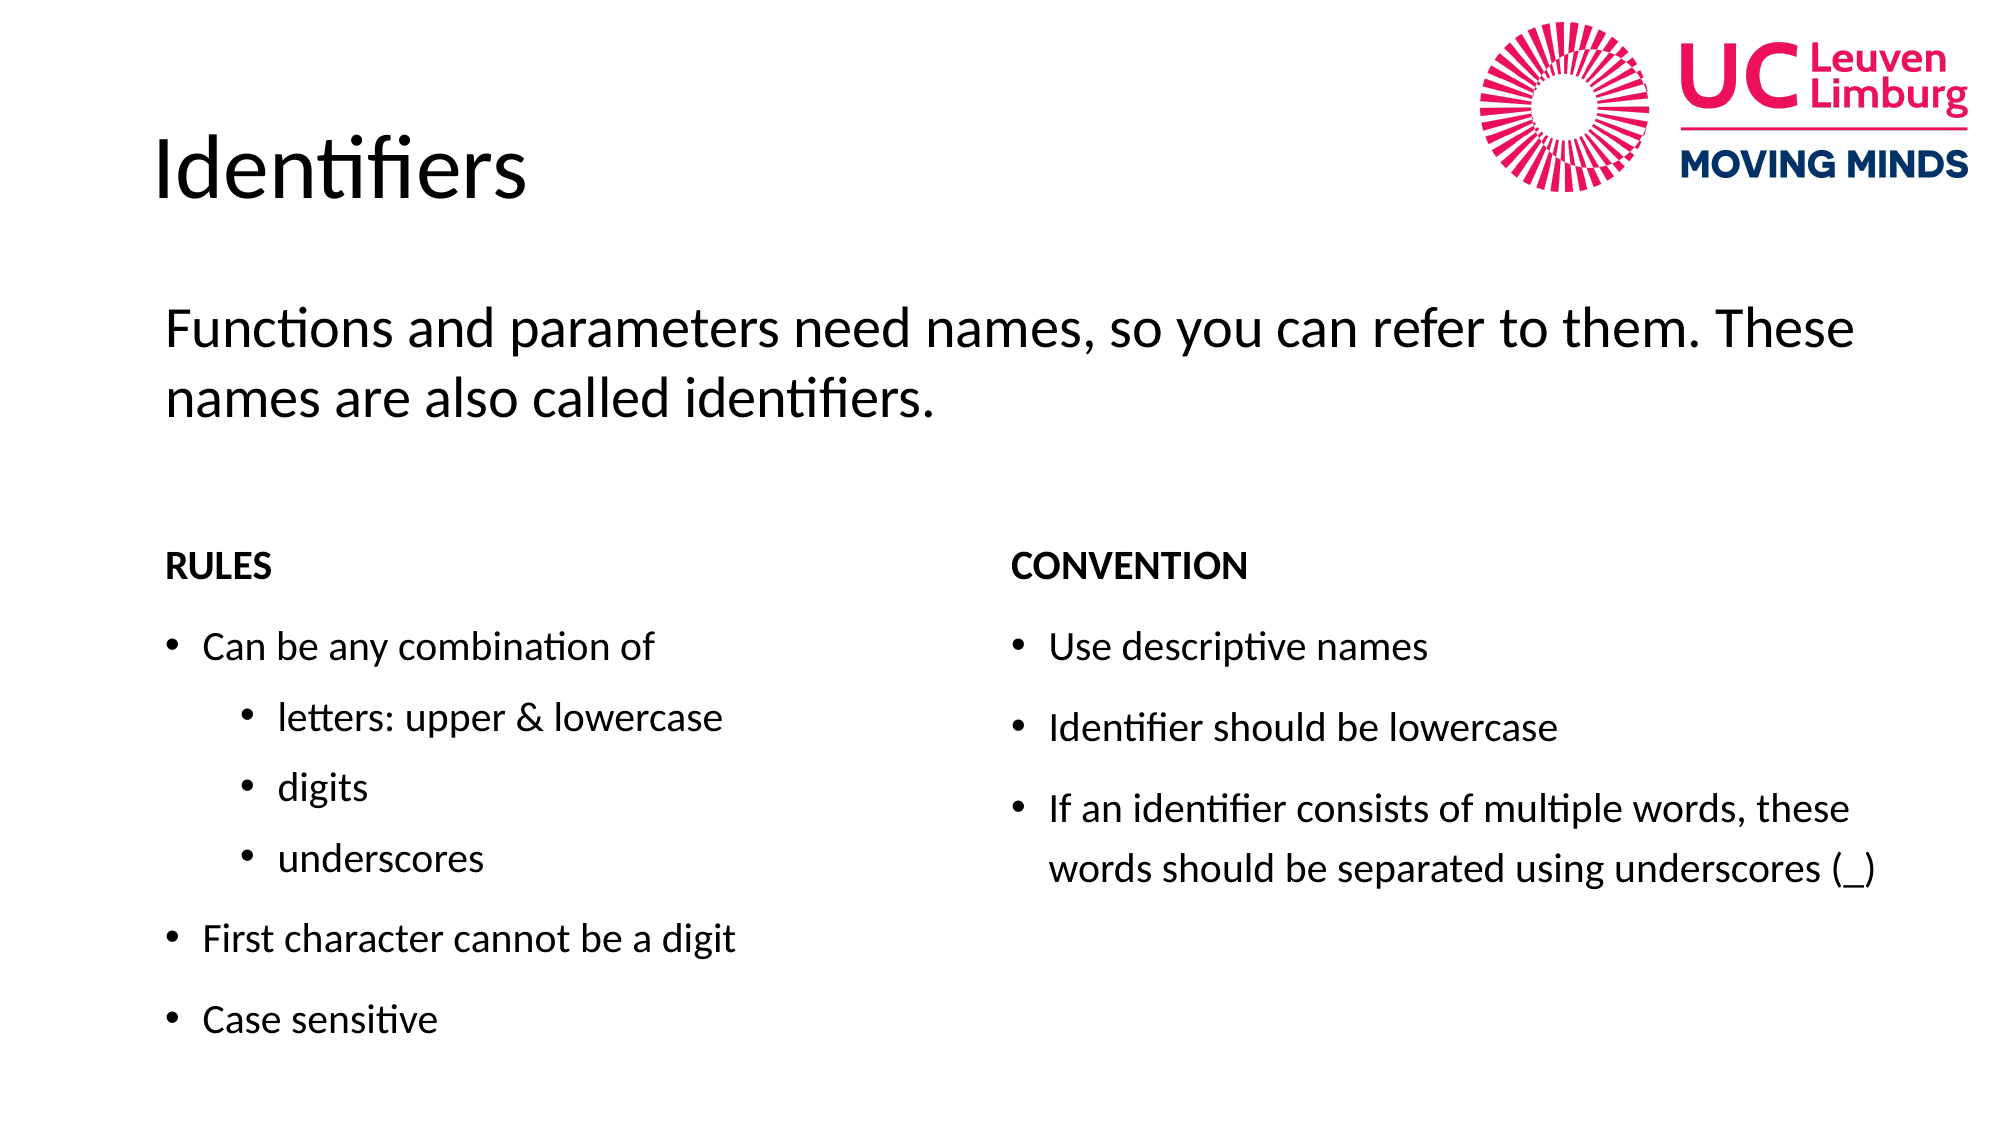

# Identifiers
Functions and parameters need names, so you can refer to them. These names are also called identifiers.
RULES
Can be any combination of
letters: upper & lowercase
digits
underscores
First character cannot be a digit
Case sensitive
CONVENTION
Use descriptive names
Identifier should be lowercase
If an identifier consists of multiple words, these words should be separated using underscores (_)